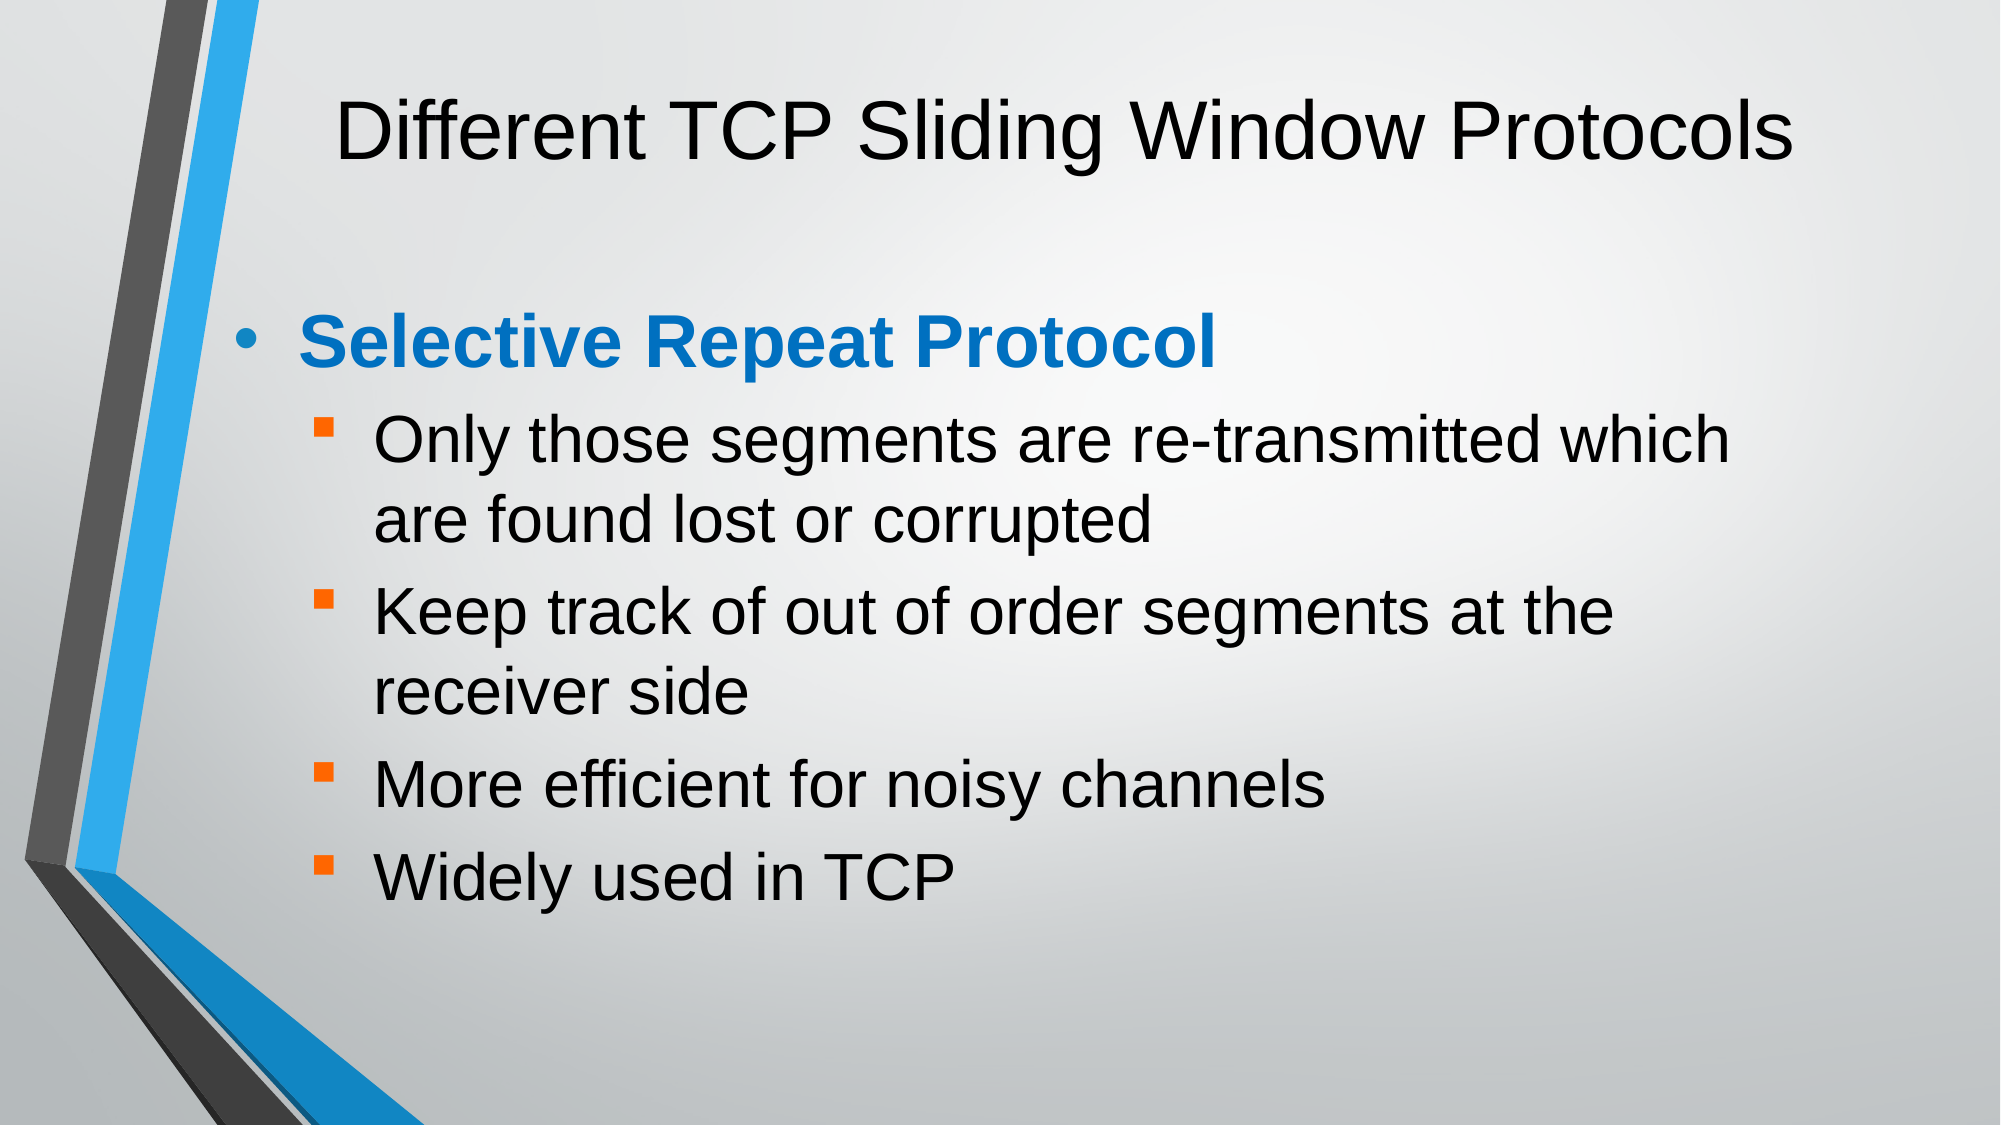

# Different TCP Sliding Window Protocols
Selective Repeat Protocol
Only those segments are re-transmitted which are found lost or corrupted
Keep track of out of order segments at the receiver side
More efficient for noisy channels
Widely used in TCP